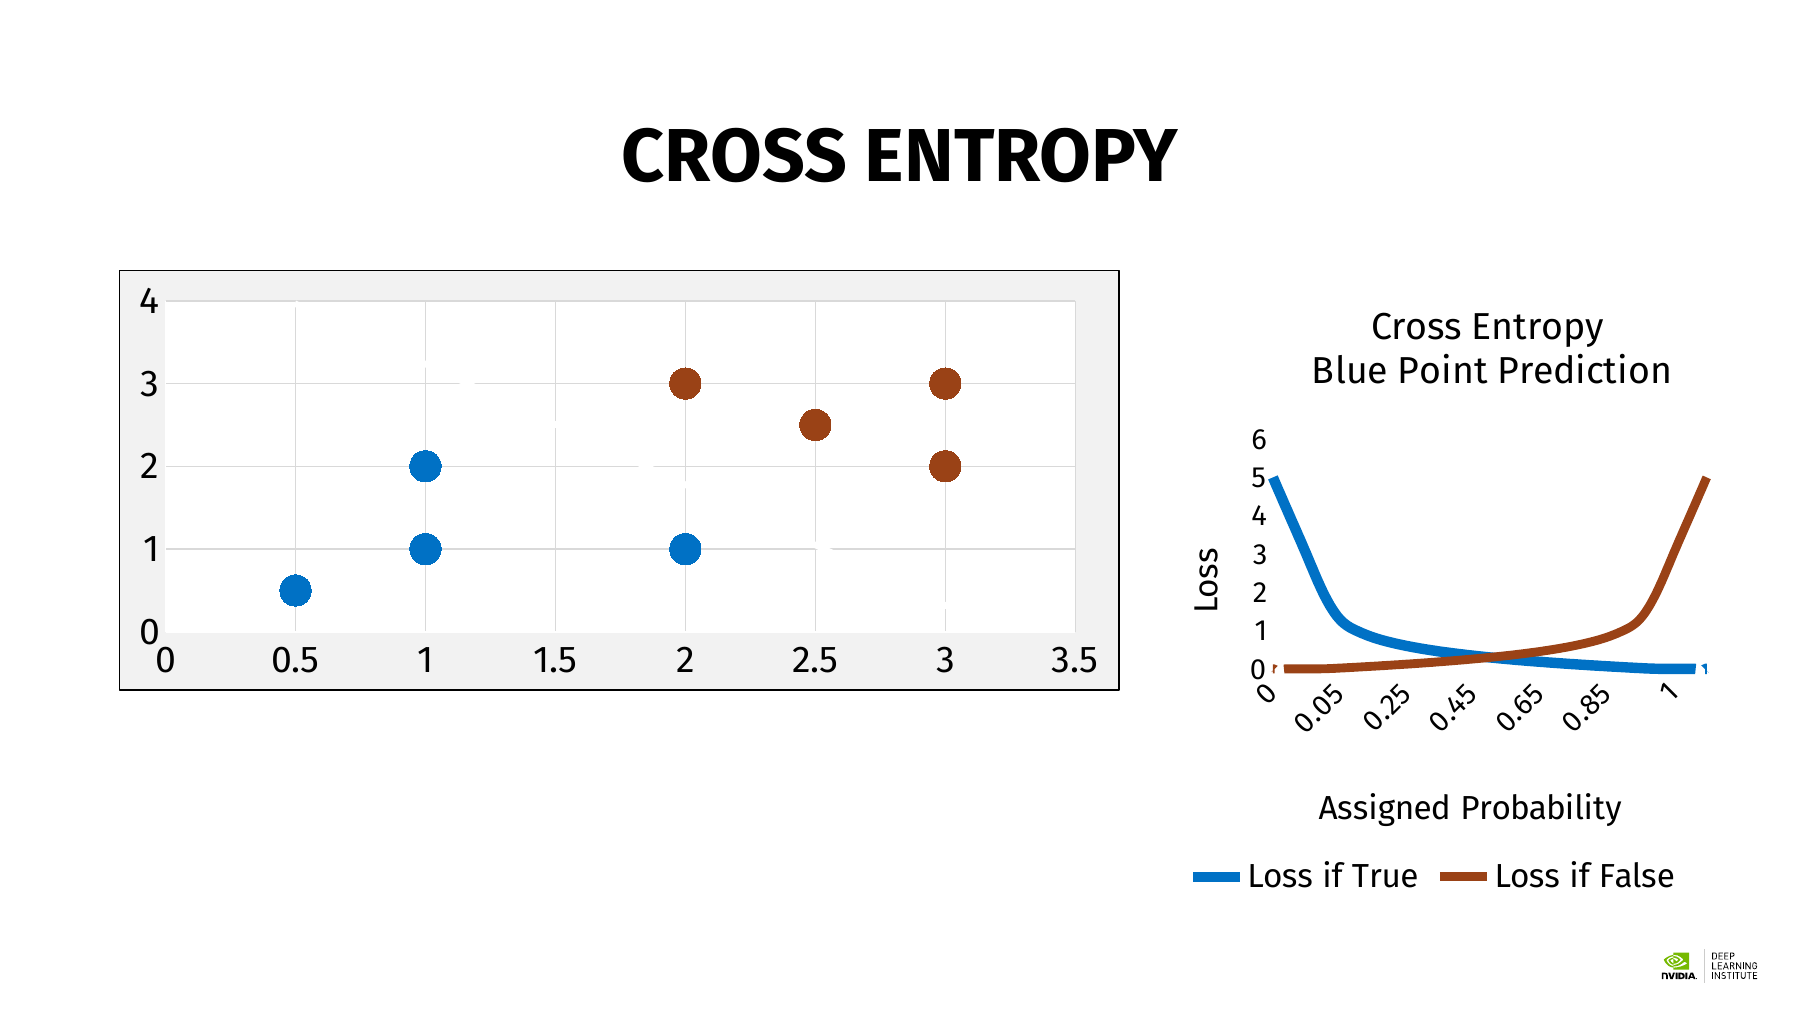

Cross Entropy

### Chart

| Category | Y-Red | Y-Blue |
|---|---|---|

### Chart: Cross Entropy
 Blue Point Prediction

| Category | Loss if True | Loss if False |
|---|---|---|
| 0 | 5.0 | 4.34296653388161e-06 |
| 0 | 4.0 | 4.34316198075056e-05 |
| 0 | 3.0 | 0.000434511774017692 |
| 0.01 | 2.0 | 0.00436480540245009 |
| 0.05 | 1.30102999566398 | 0.0222763947111523 |
| 0.1 | 1.0 | 0.0457574905606751 |
| 0.15 | 0.823908740944319 | 0.0705810742857073 |
| 0.2 | 0.698970004336019 | 0.0969100130080564 |
| 0.25 | 0.602059991327962 | 0.1249387366083 |
| 0.3 | 0.522878745280338 | 0.154901959985743 |
| 0.35 | 0.455931955649724 | 0.187086643357144 |
| 0.4 | 0.397940008672038 | 0.221848749616356 |
| 0.45 | 0.346787486224656 | 0.259637310505756 |
| 0.5 | 0.301029995663981 | 0.301029995663981 |
| 0.55 | 0.259637310505756 | 0.346787486224656 |
| 0.6 | 0.221848749616356 | 0.397940008672038 |
| 0.65 | 0.187086643357144 | 0.455931955649724 |
| 0.7 | 0.154901959985743 | 0.522878745280338 |
| 0.75 | 0.1249387366083 | 0.602059991327962 |
| 0.8 | 0.0969100130080564 | 0.698970004336019 |
| 0.85 | 0.0705810742857073 | 0.823908740944319 |
| 0.9 | 0.0457574905606751 | 1.0 |
| 0.95 | 0.0222763947111523 | 1.30102999566398 |
| 0.99 | 0.00436480540245009 | 2.0 |
| 1 | 0.000434511774017692 | 3.0 |
| 1 | 4.34316198075056e-05 | 4.00000000000005 |
| 1 | 4.34296653388161e-06 | 5.00000000000198 |